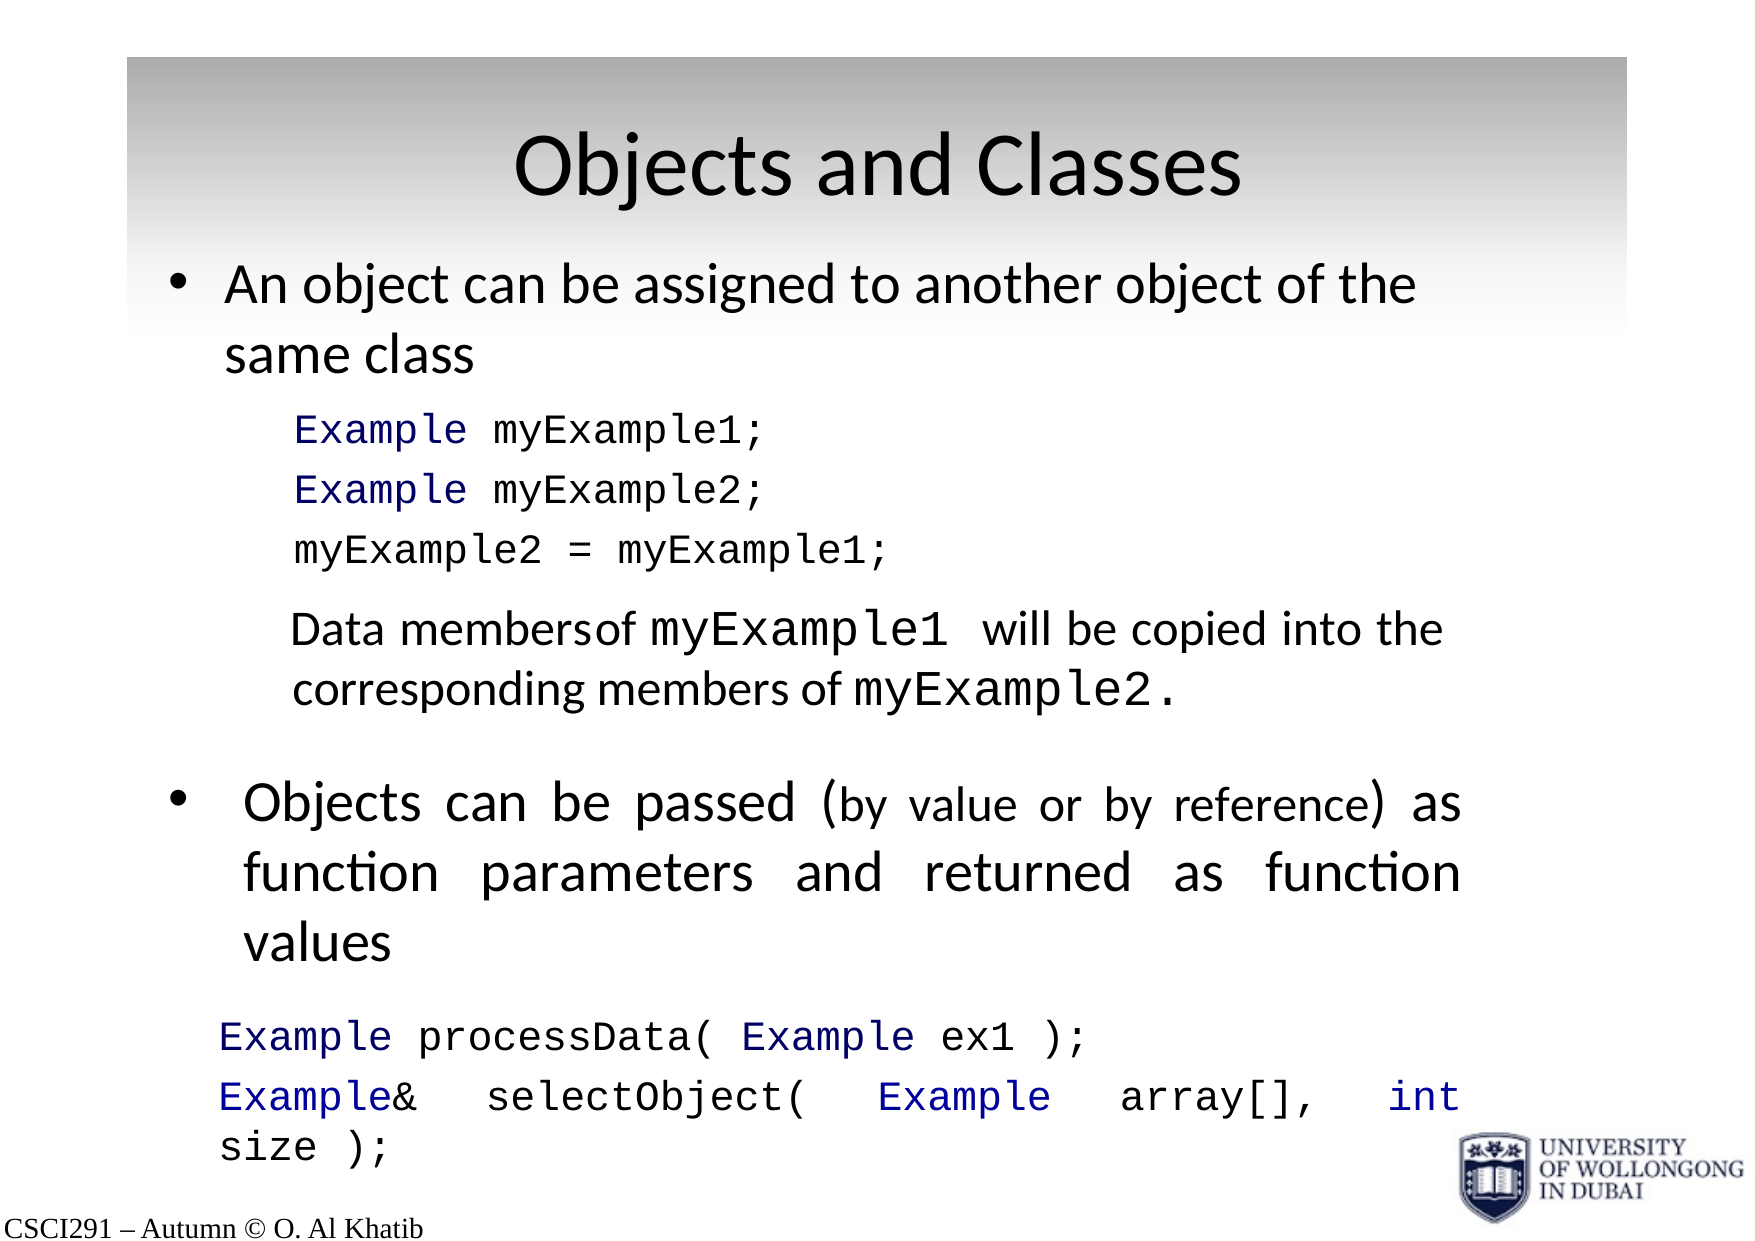

# Objects and Classes
An object can be assigned to another object of the same class
Example myExample1;
Example myExample2;
myExample2 = myExample1;

Data members	of myExample1 will be copied into the corresponding members of myExample2.

Objects can be passed (by value or by reference) as function parameters and returned as function values
Example processData( Example ex1 );
Example& selectObject( Example array[], int size );